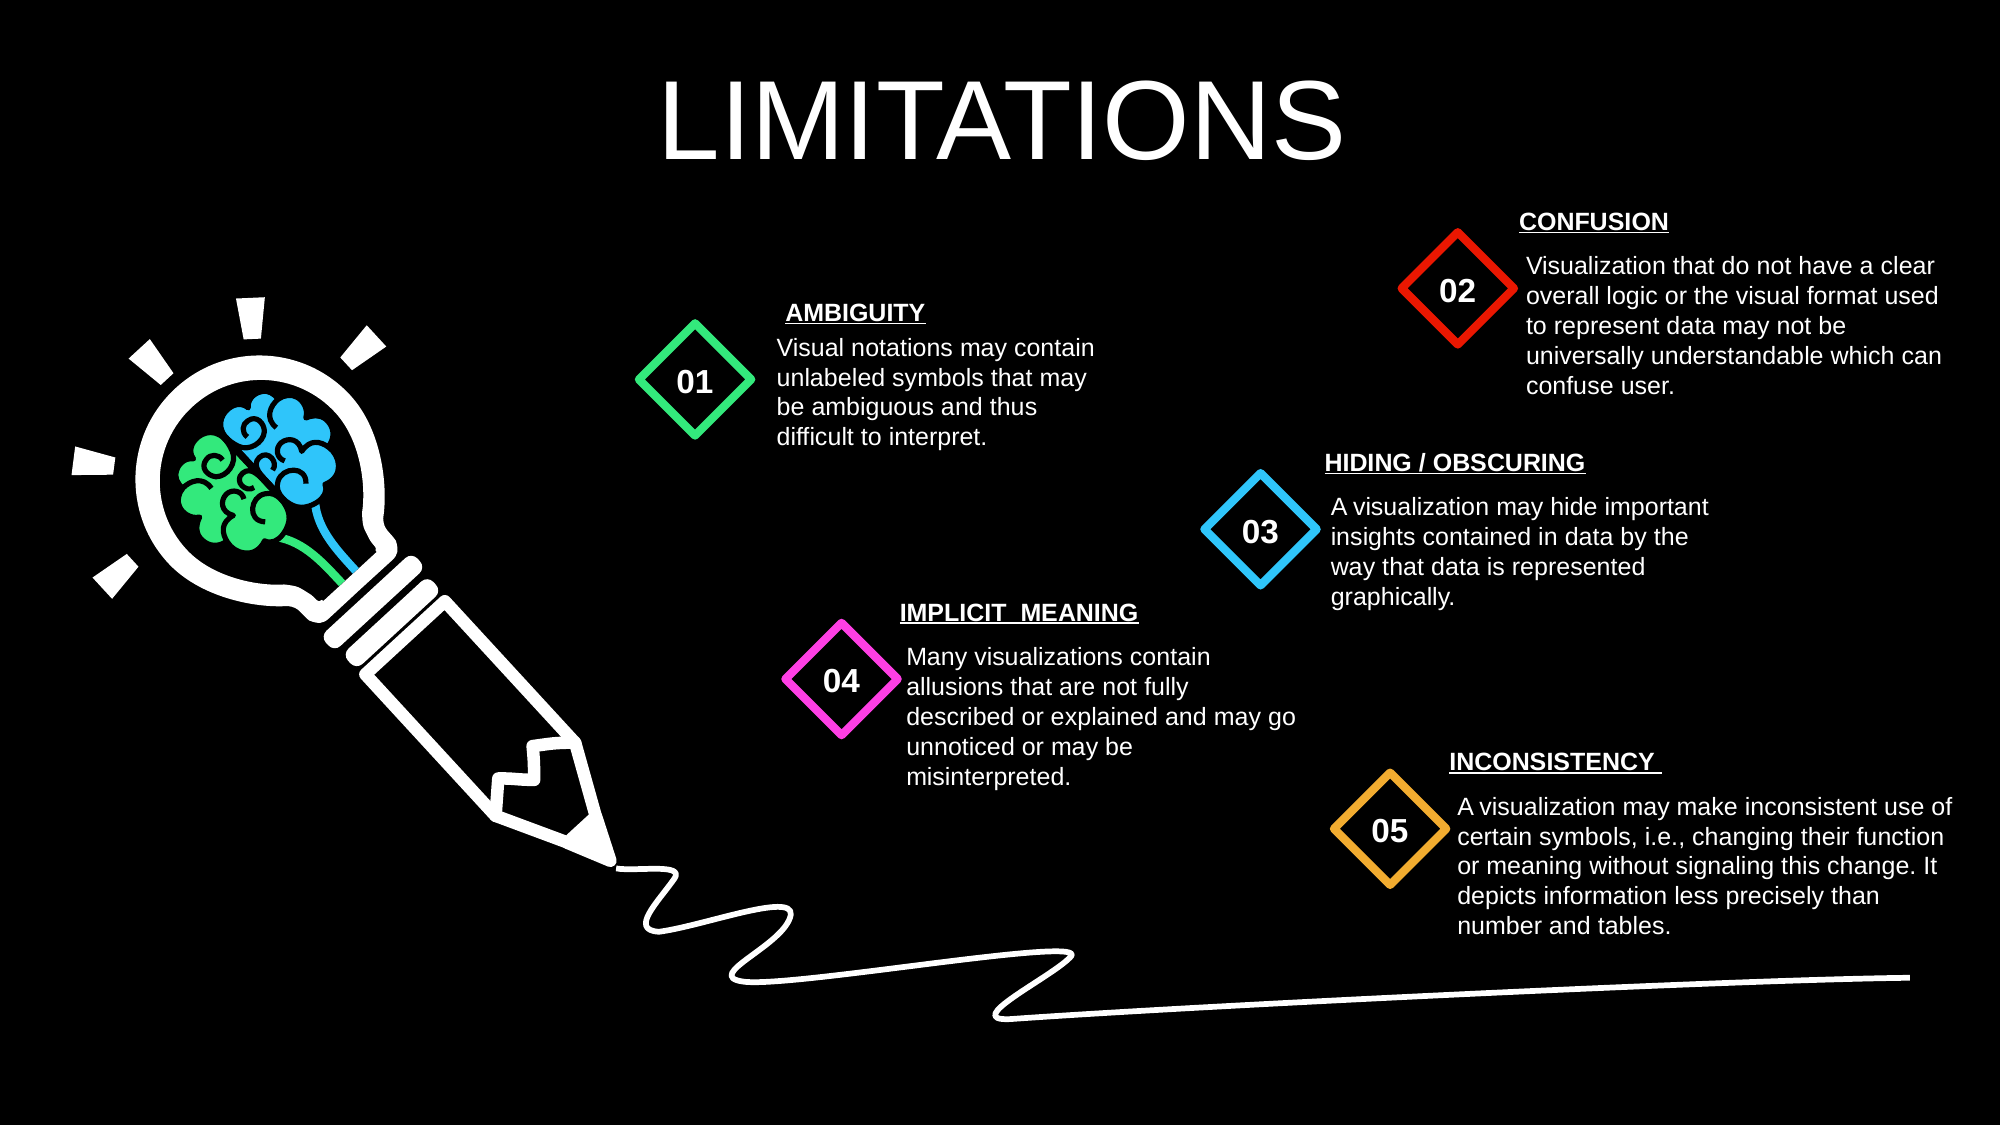

LIMITATIONS
CONFUSION
Visualization that do not have a clear overall logic or the visual format used to represent data may not be universally understandable which can confuse user.

02
AMBIGUITY

01
Visual notations may contain unlabeled symbols that may be ambiguous and thus difficult to interpret.

HIDING / OBSCURING
A visualization may hide important insights contained in data by the way that data is represented graphically.

03

IMPLICIT  MEANING
Many visualizations contain allusions that are not fully described or explained and may go unnoticed or may be misinterpreted.

04
INCONSISTENCY
A visualization may make inconsistent use of certain symbols, i.e., changing their function or meaning without signaling this change. It depicts information less precisely than number and tables.

05